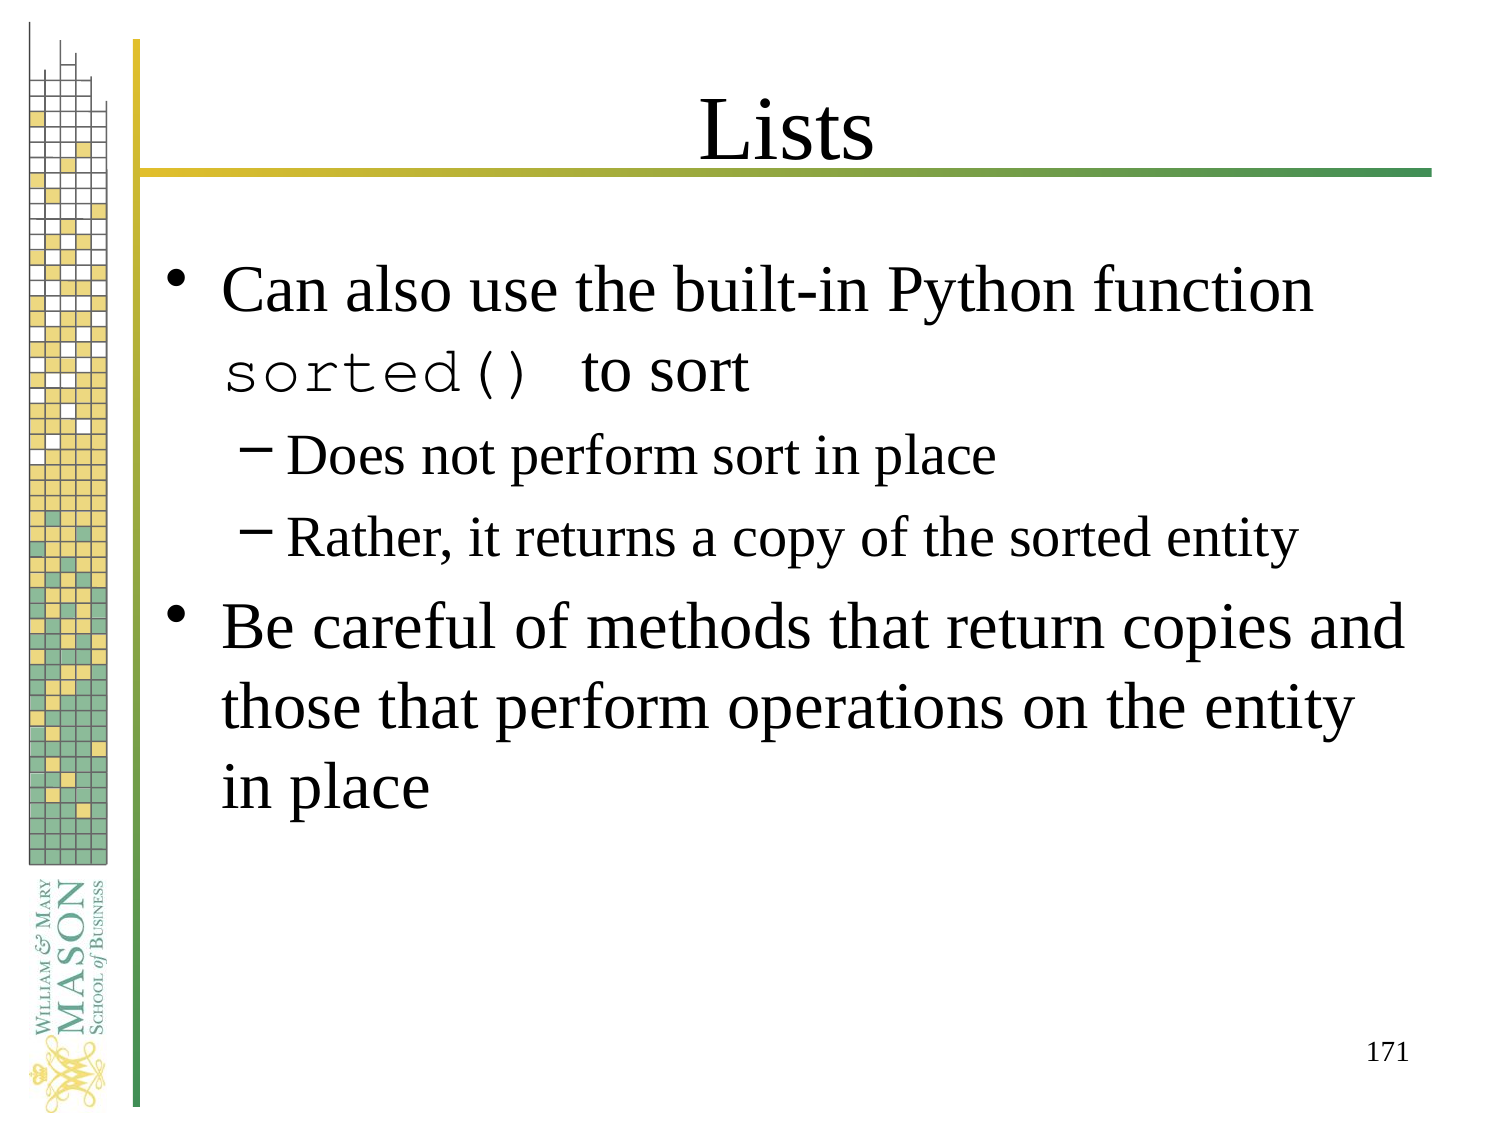

# Lists
Can also use the built-in Python function sorted() to sort
Does not perform sort in place
Rather, it returns a copy of the sorted entity
Be careful of methods that return copies and those that perform operations on the entity in place
171